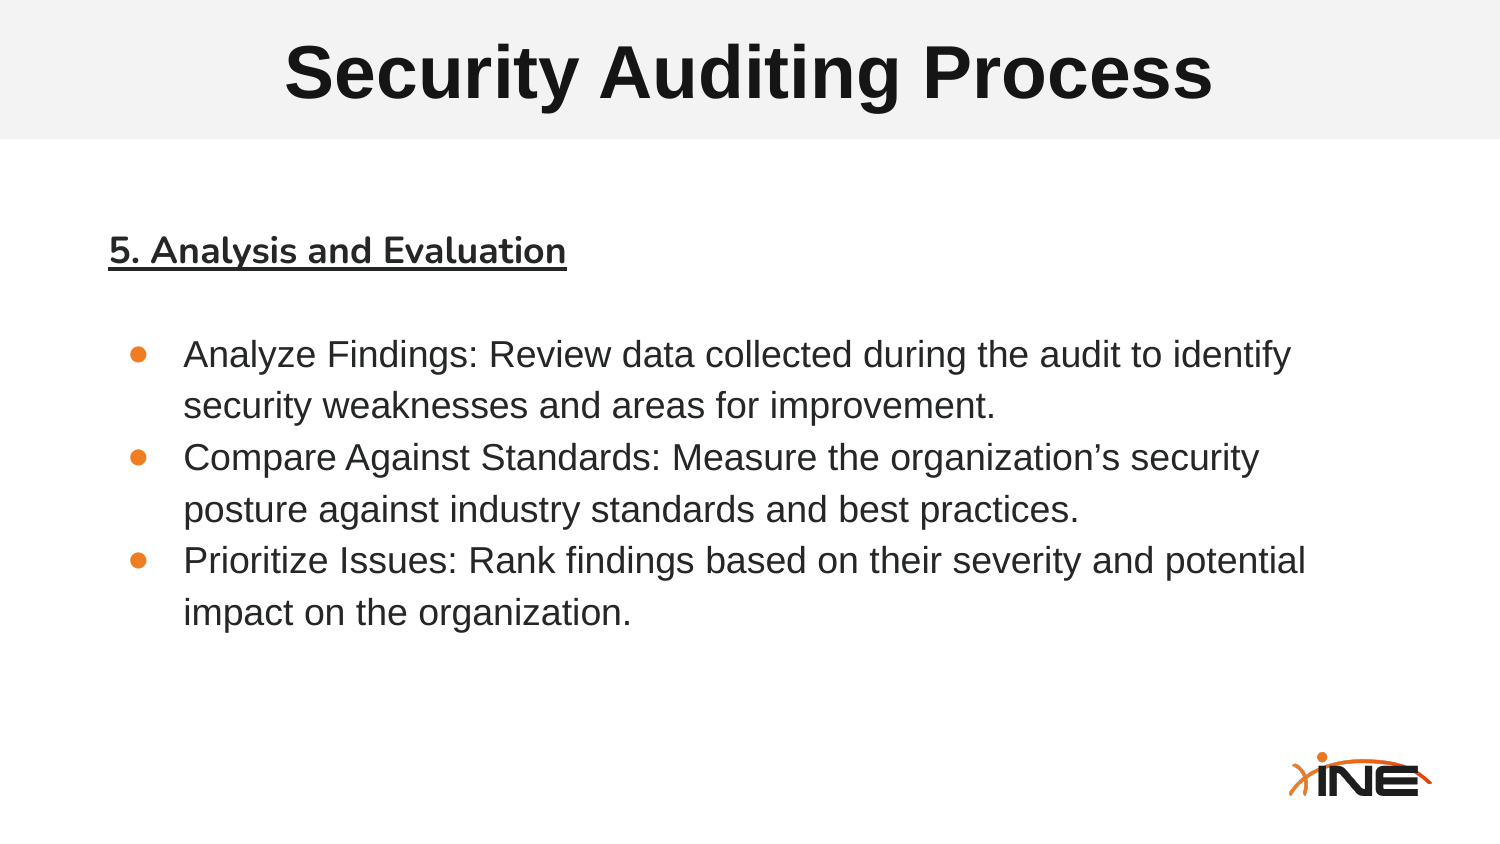

# Security Auditing Process
5. Analysis and Evaluation

Analyze Findings: Review data collected during the audit to identify security weaknesses and areas for improvement.
Compare Against Standards: Measure the organization’s security posture against industry standards and best practices.
Prioritize Issues: Rank findings based on their severity and potential impact on the organization.